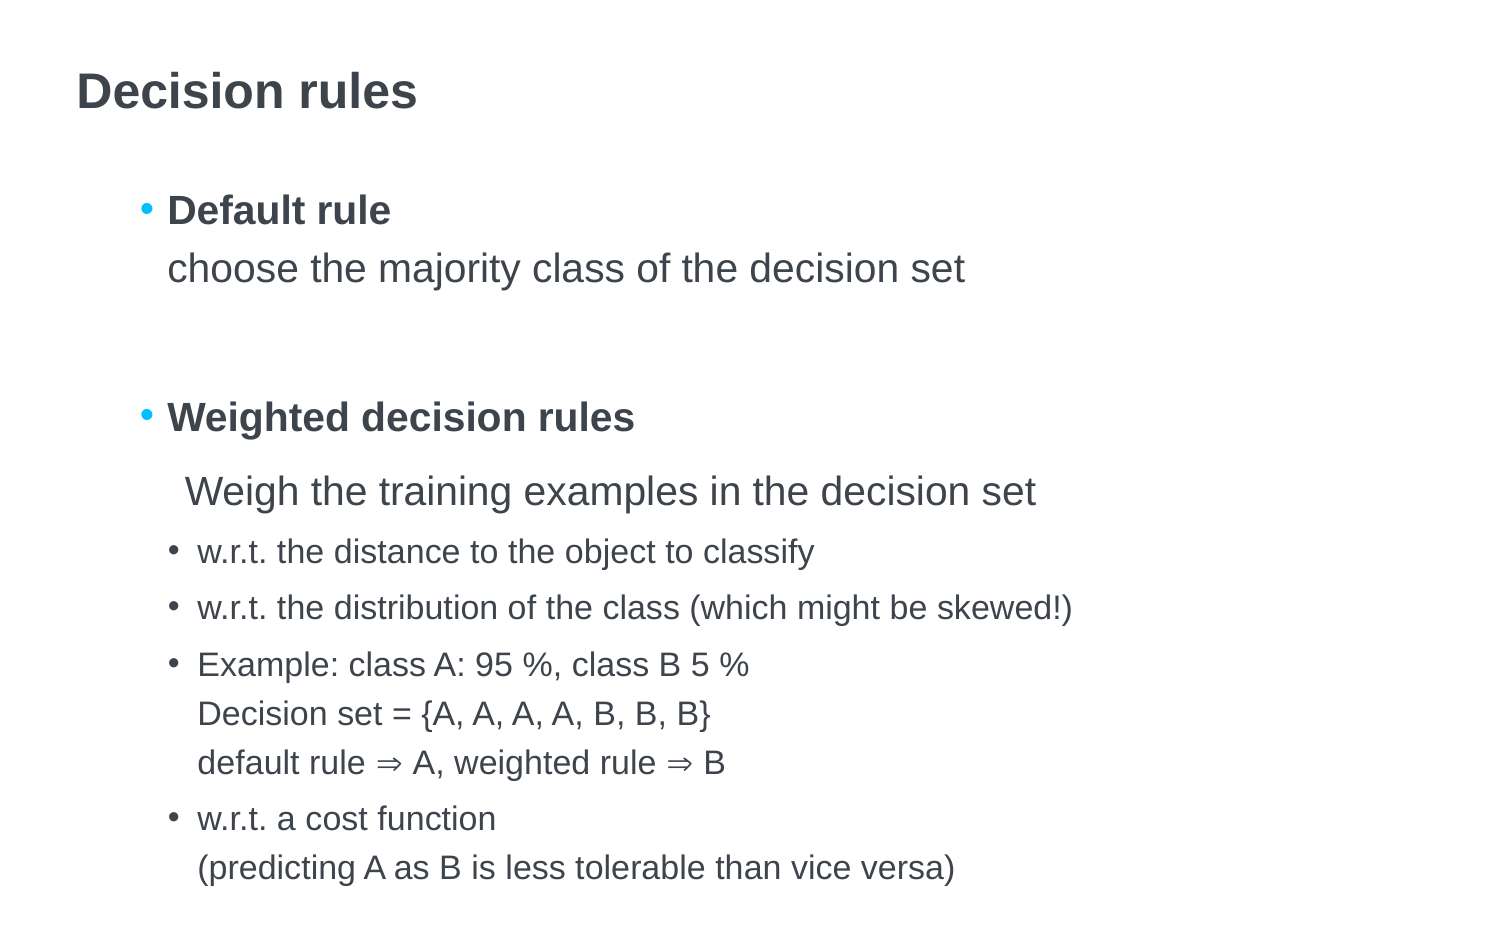

# Decision rules
Default rule
choose the majority class of the decision set

Weighted decision rules
    Weigh the training examples in the decision set
w.r.t. the distance to the object to classify
w.r.t. the distribution of the class (which might be skewed!)
Example: class A: 95 %, class B 5 %
Decision set = {A, A, A, A, B, B, B}
default rule ⇒ A, weighted rule ⇒ B
w.r.t. a cost function
(predicting A as B is less tolerable than vice versa)